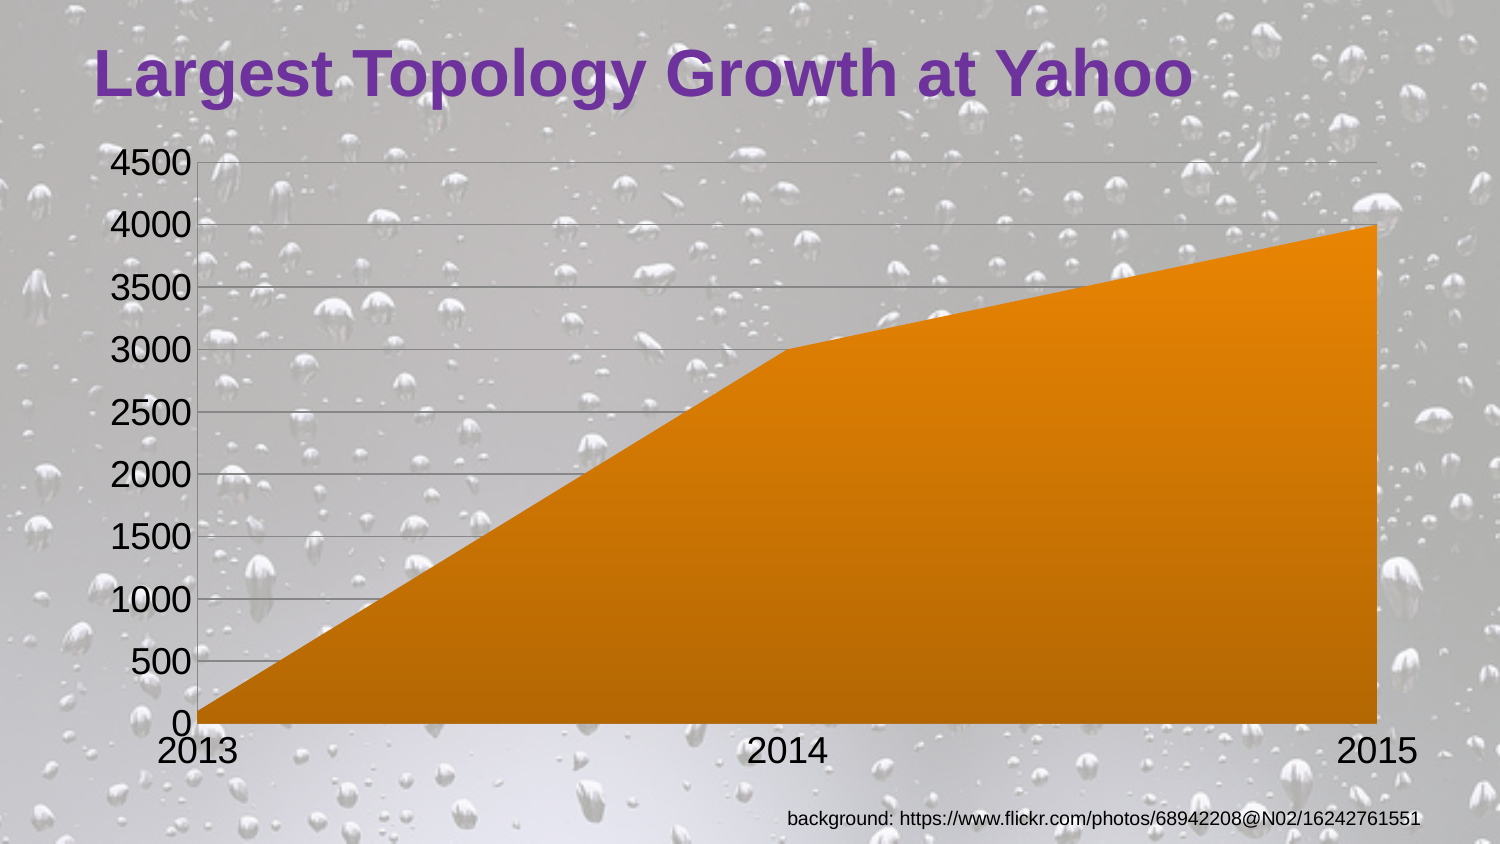

# Largest Topology Growth at Yahoo

### Chart

| Category | Executors | Workers |
|---|---|---|
| 2013.0 | 100.0 | 40.0 |
| 2014.0 | 3000.0 | 400.0 |
| 2015.0 | 4000.0 | 1500.0 |
9
background: https://www.flickr.com/photos/68942208@N02/16242761551